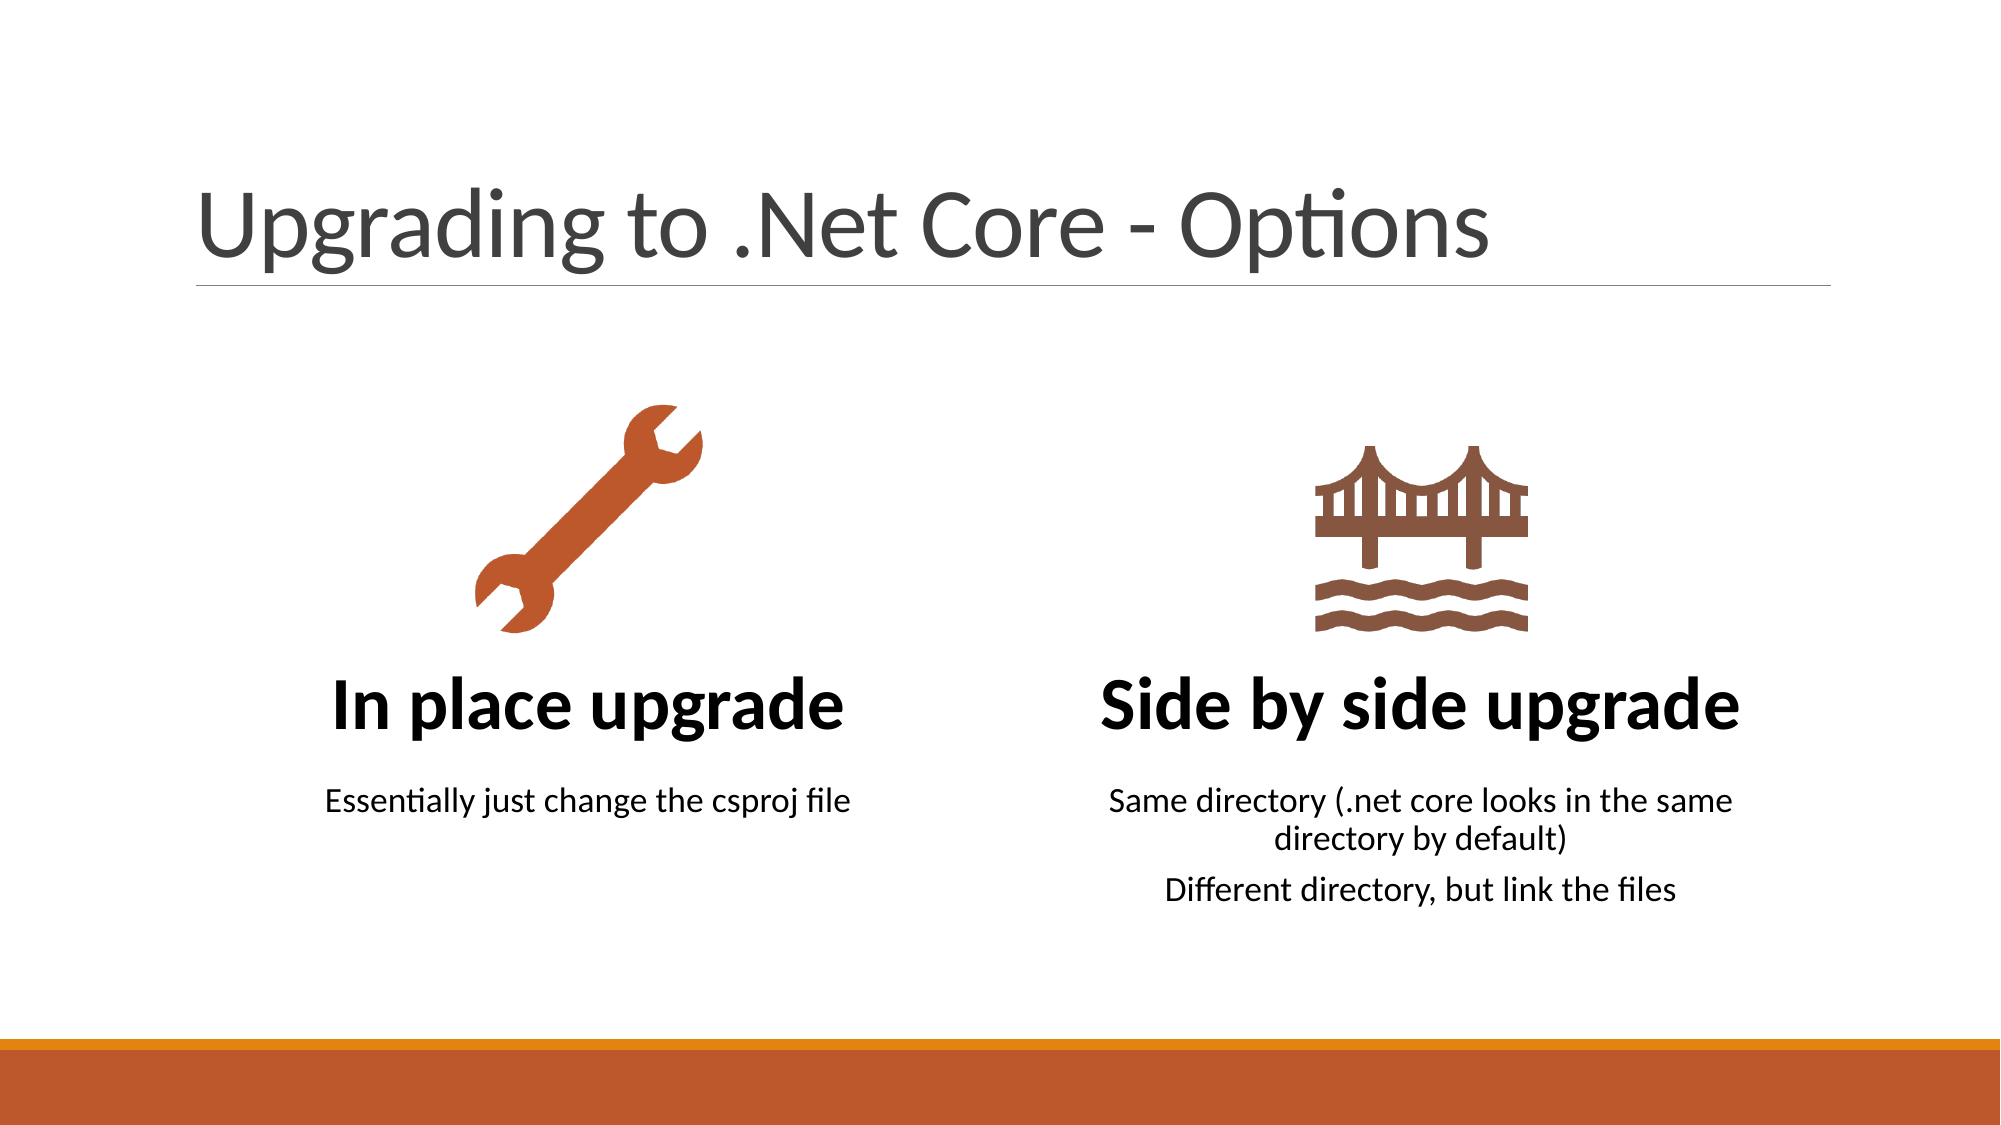

# Upgrading to .Net Core - Options
In place upgrade
Essentially just change the csproj file
Side by side upgrade
Same directory (.net core looks in the same directory by default)
Different directory, but link the files